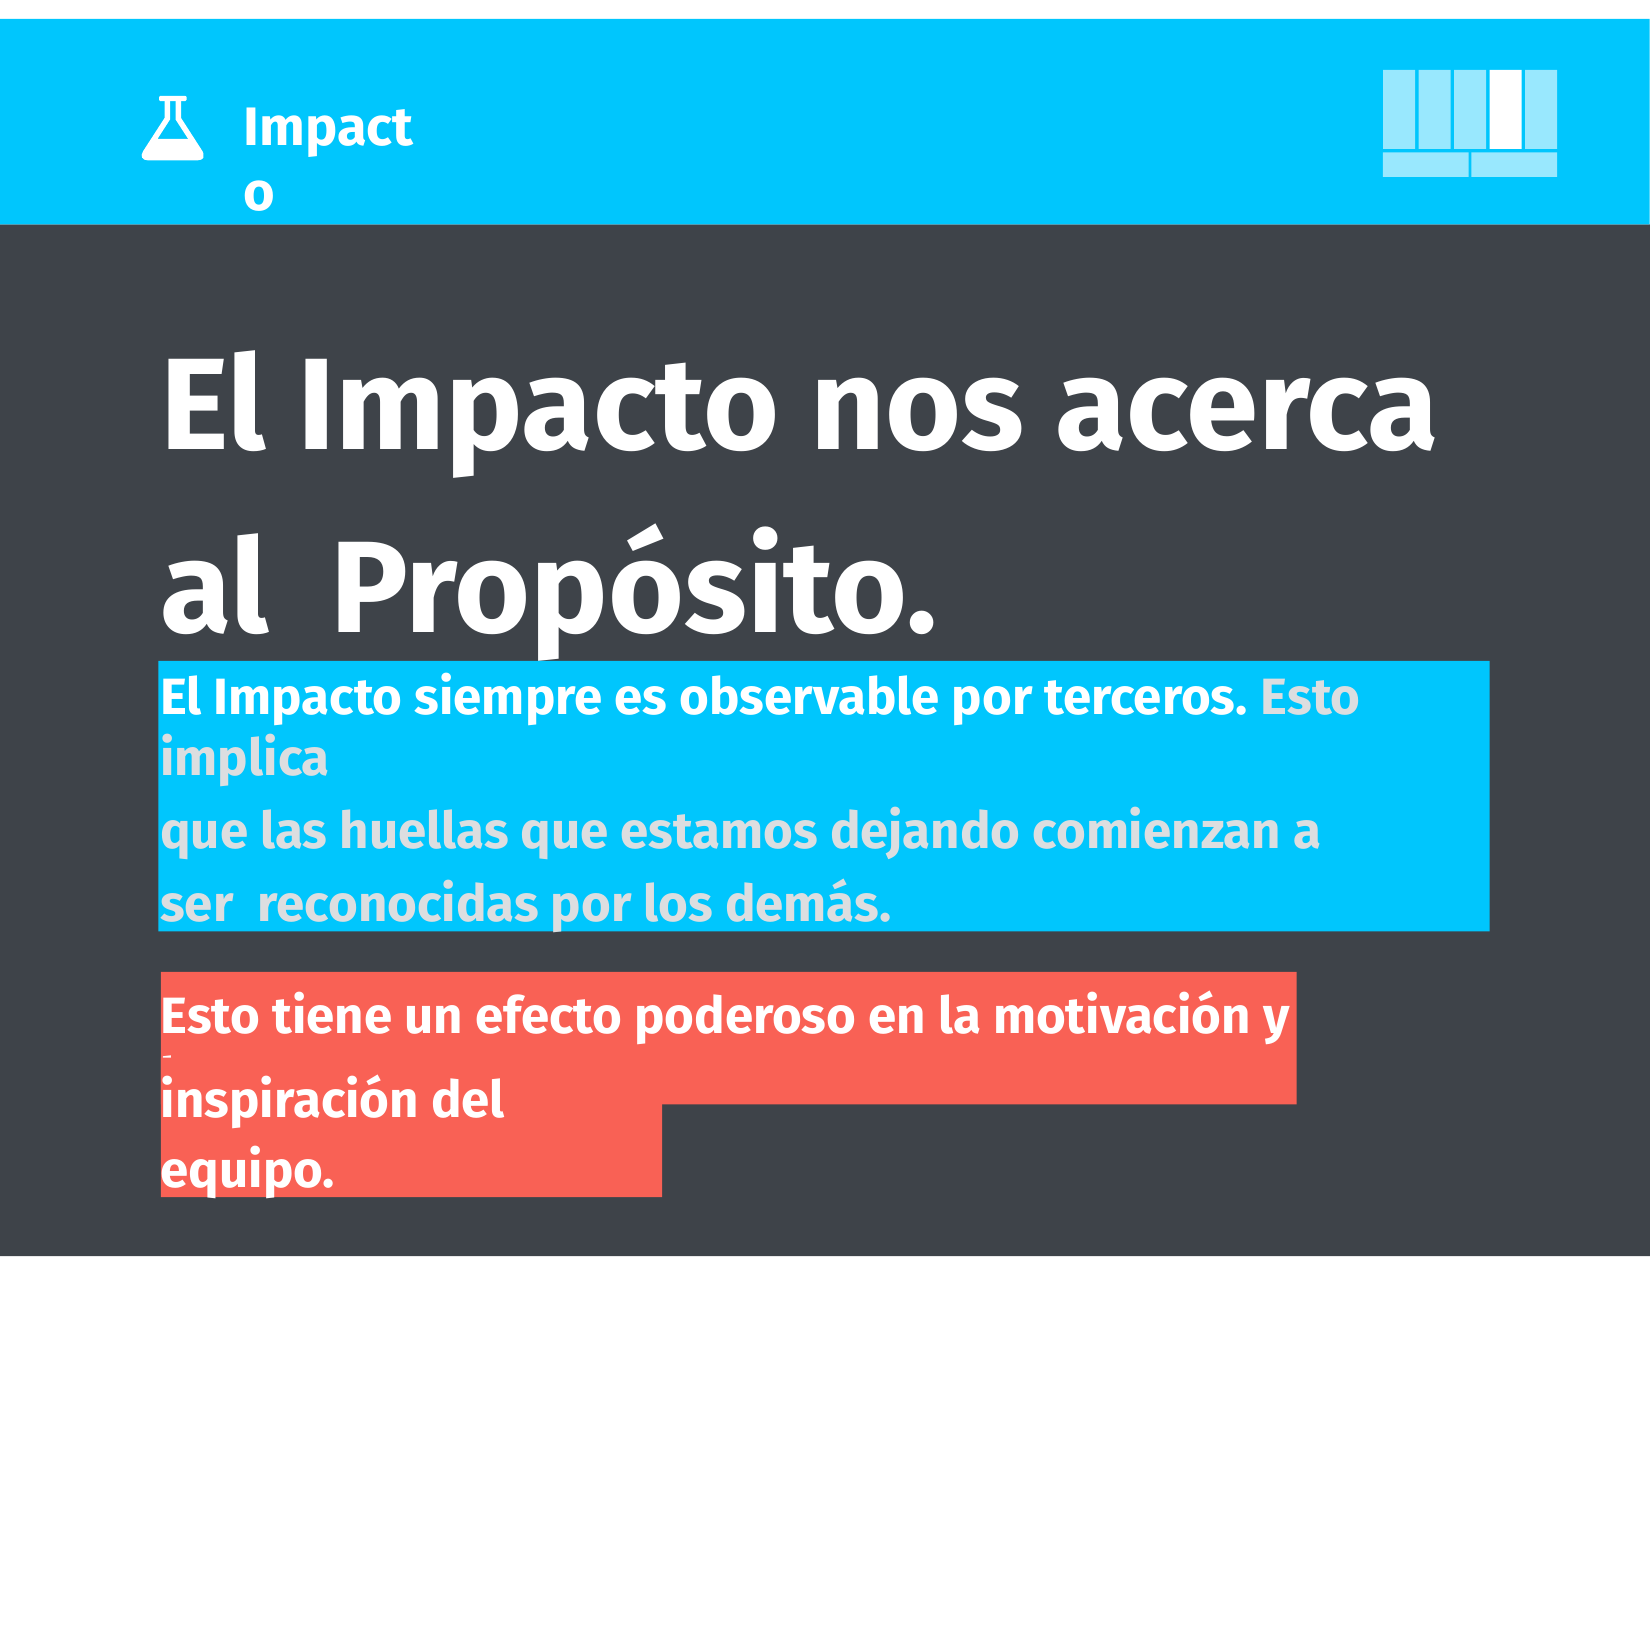

# Impacto

El Impacto nos acerca al  Propósito.
El Impacto siempre es observable por terceros. Esto implica
que las huellas que estamos dejando comienzan a ser  reconocidas por los demás.
Esto tiene un efecto poderoso en la motivación y la
inspiración del equipo.